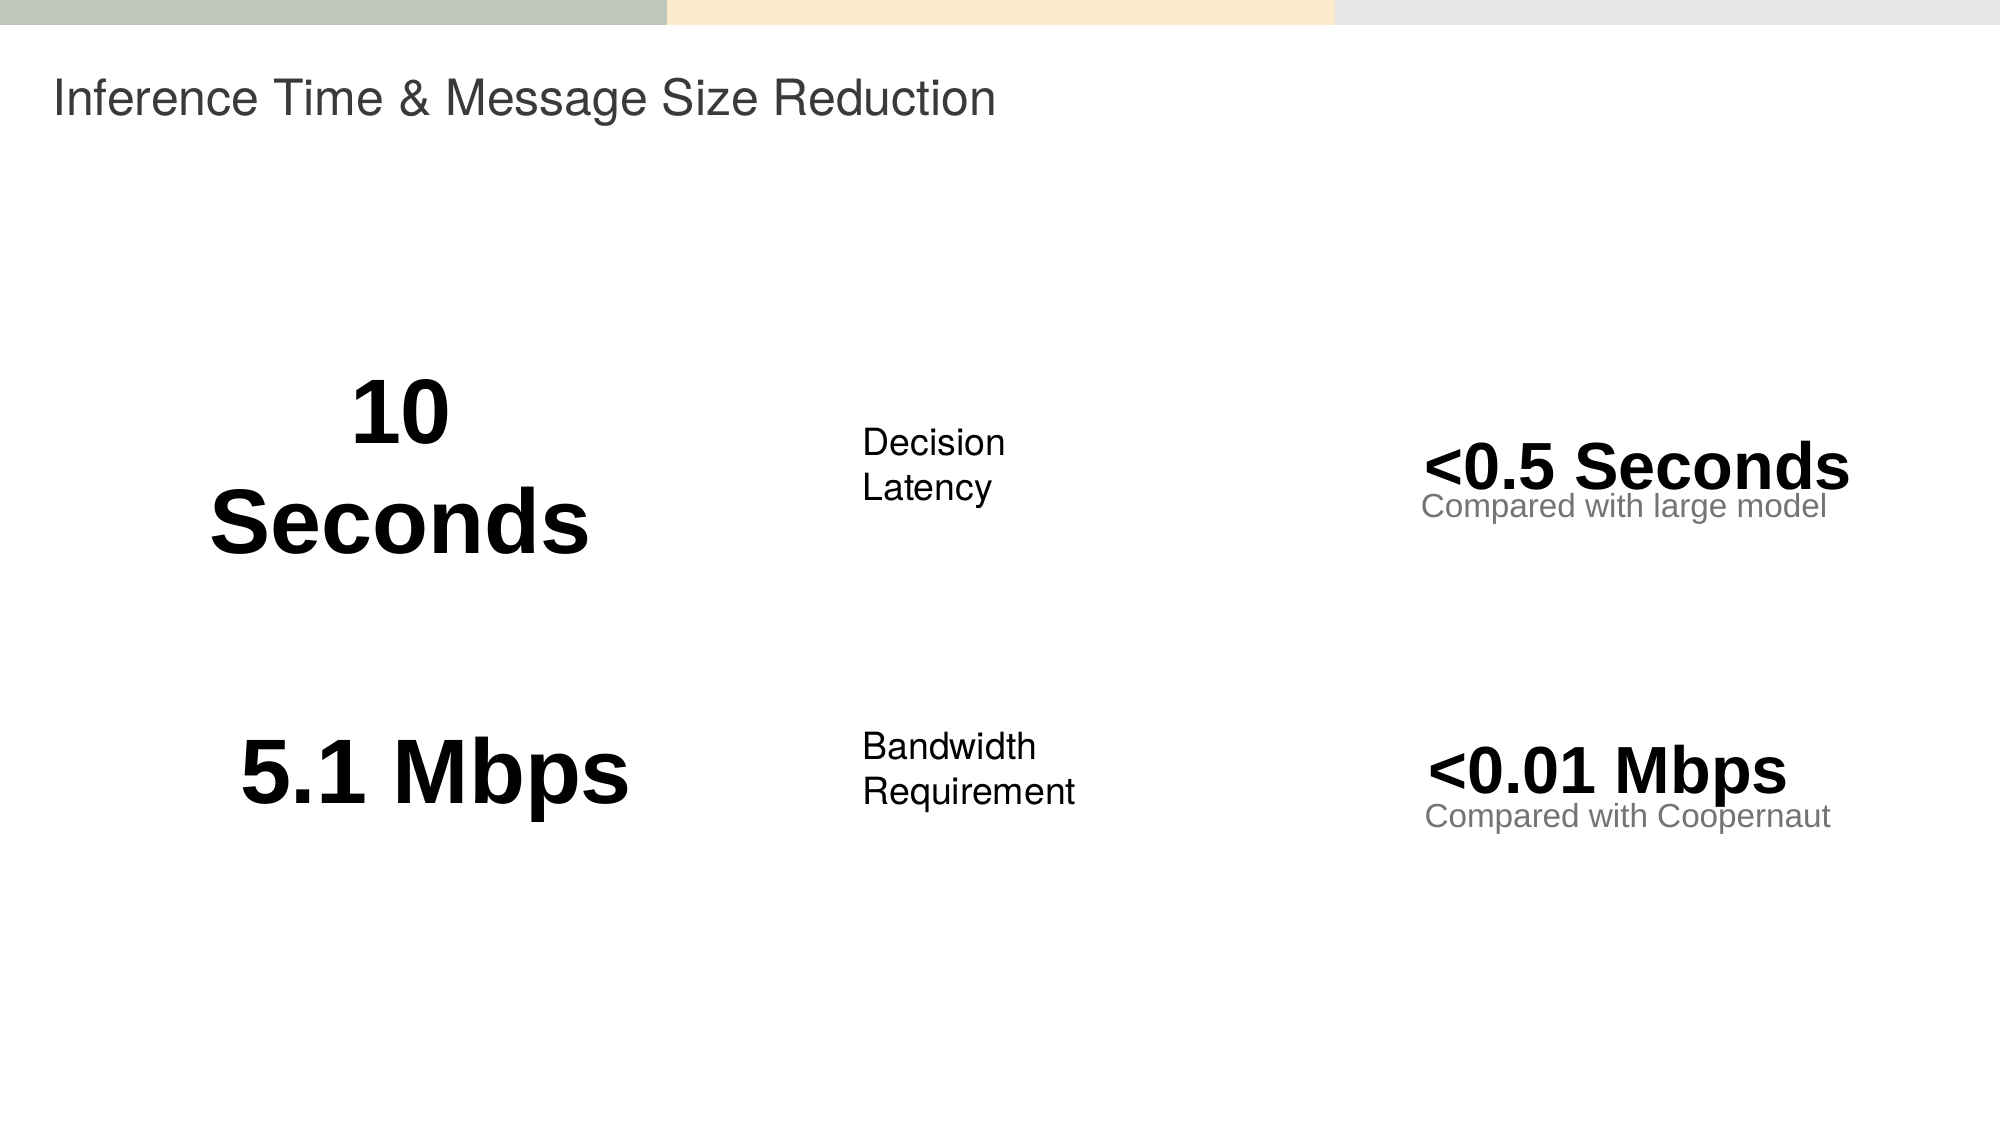

Inference Time & Message Size Reduction
10 Seconds
Decision
Latency
<0.5 Seconds
Compared with large model
5.1 Mbps
Bandwidth Requirement
<0.01 Mbps
Compared with Coopernaut